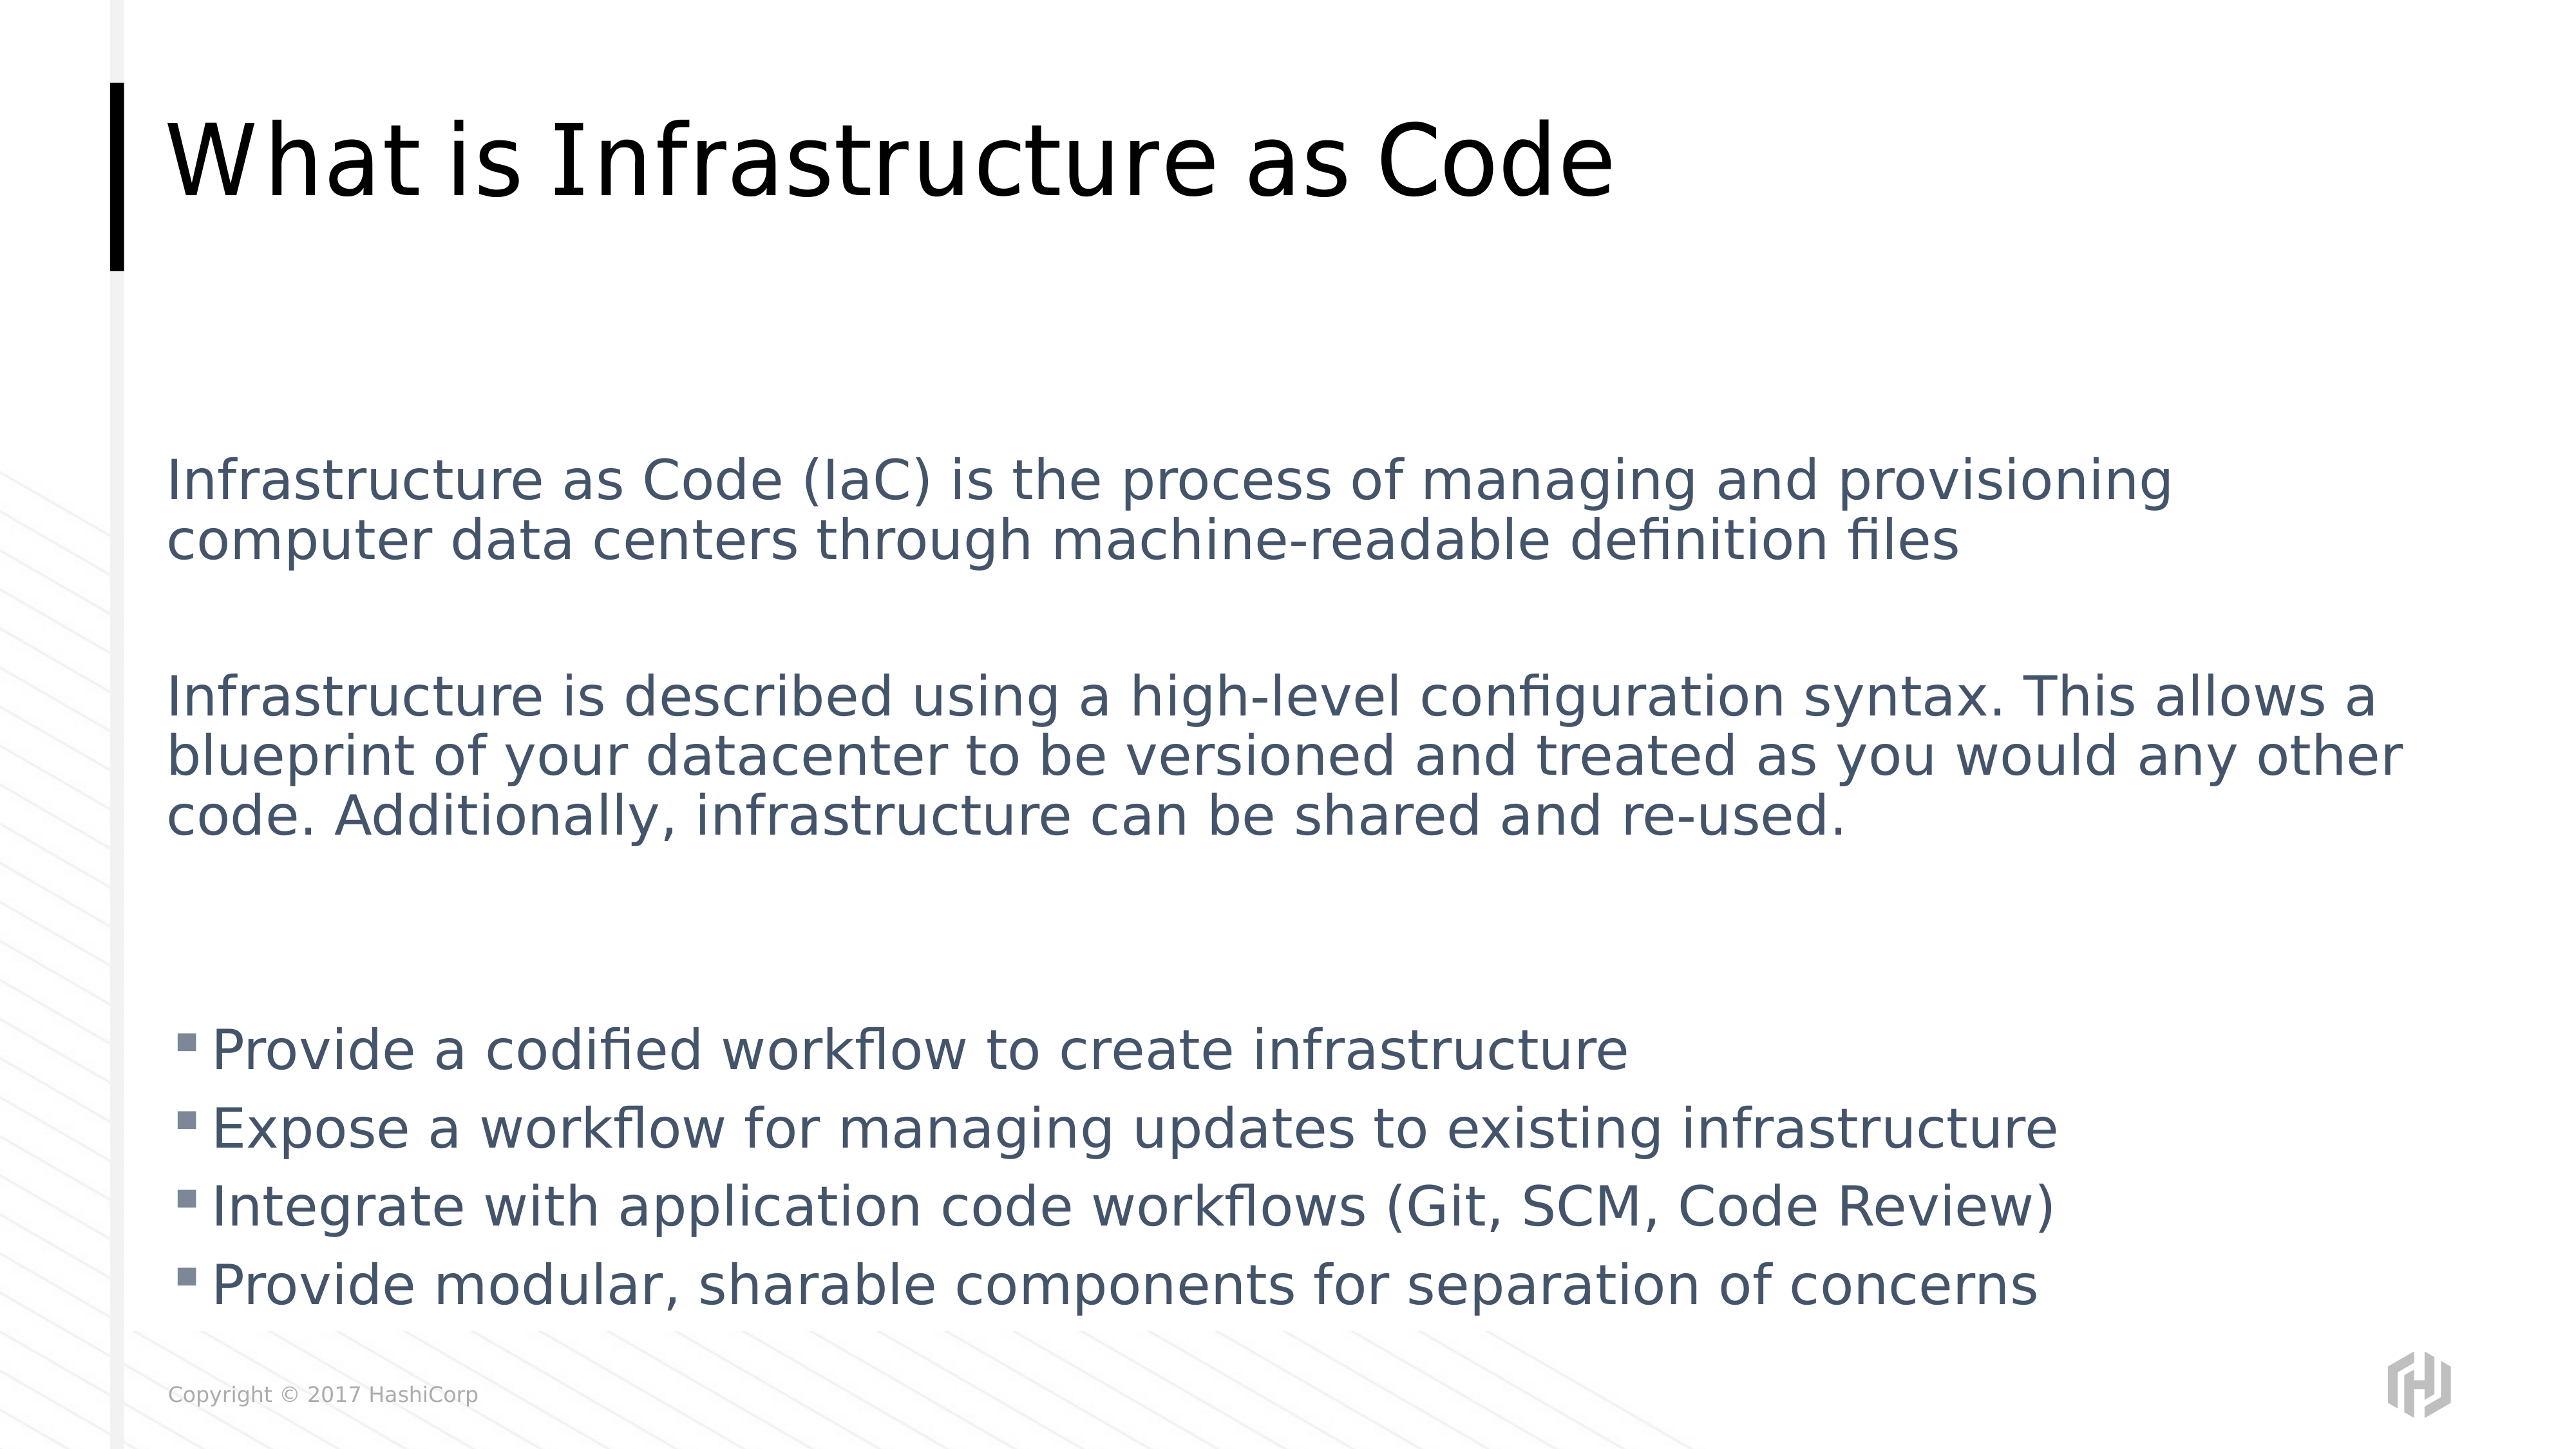

# What is Infrastructure as Code

Infrastructure as Code (IaC) is the process of managing and provisioning computer data centers through machine-readable definition files

Infrastructure is described using a high-level configuration syntax. This allows a blueprint of your datacenter to be versioned and treated as you would any other code. Additionally, infrastructure can be shared and re-used.

Provide a codified workflow to create infrastructure
Expose a workflow for managing updates to existing infrastructure
Integrate with application code workflows (Git, SCM, Code Review)
Provide modular, sharable components for separation of concerns